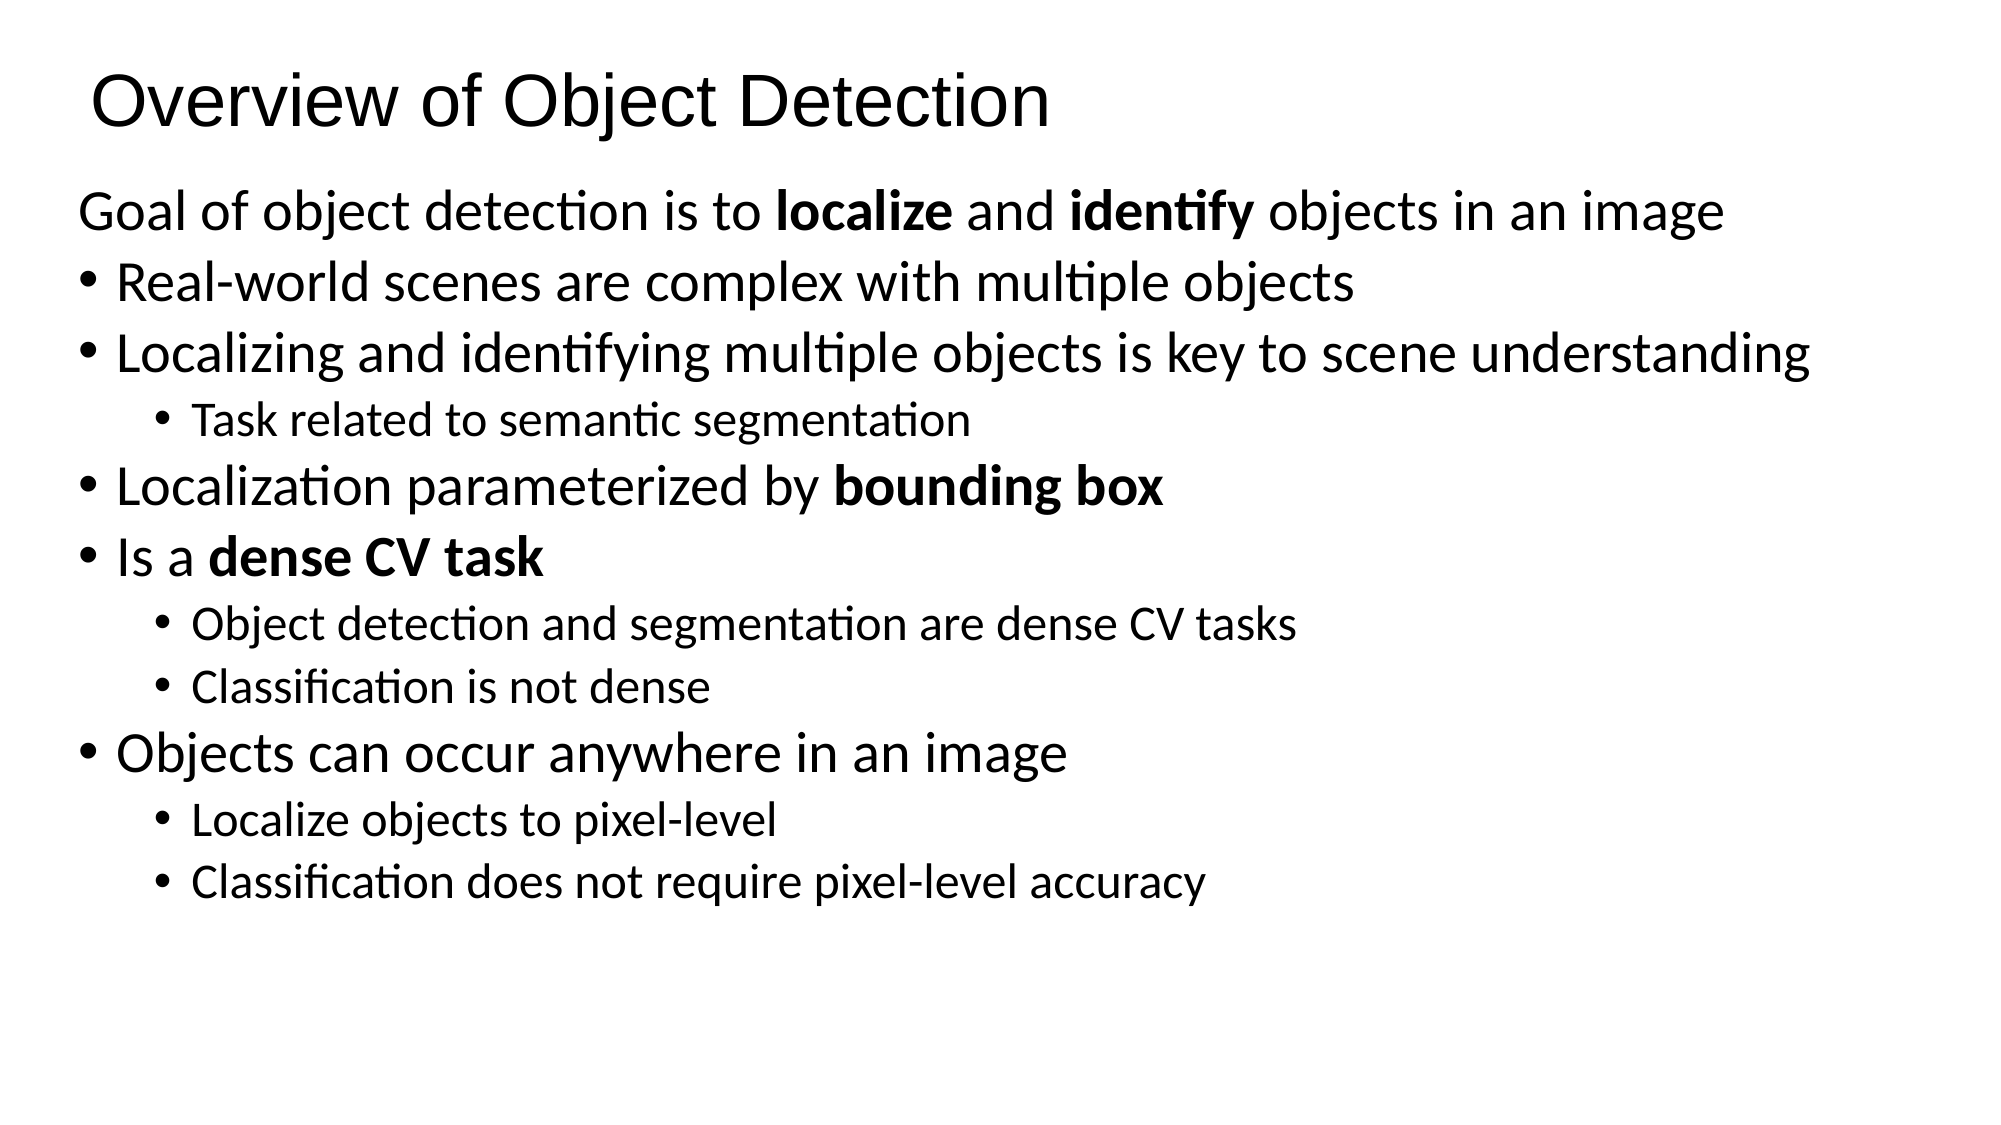

# Overview of Object Detection
Goal of object detection is to localize and identify objects in an image
Real-world scenes are complex with multiple objects
Localizing and identifying multiple objects is key to scene understanding
Task related to semantic segmentation
Localization parameterized by bounding box
Is a dense CV task
Object detection and segmentation are dense CV tasks
Classification is not dense
Objects can occur anywhere in an image
Localize objects to pixel-level
Classification does not require pixel-level accuracy